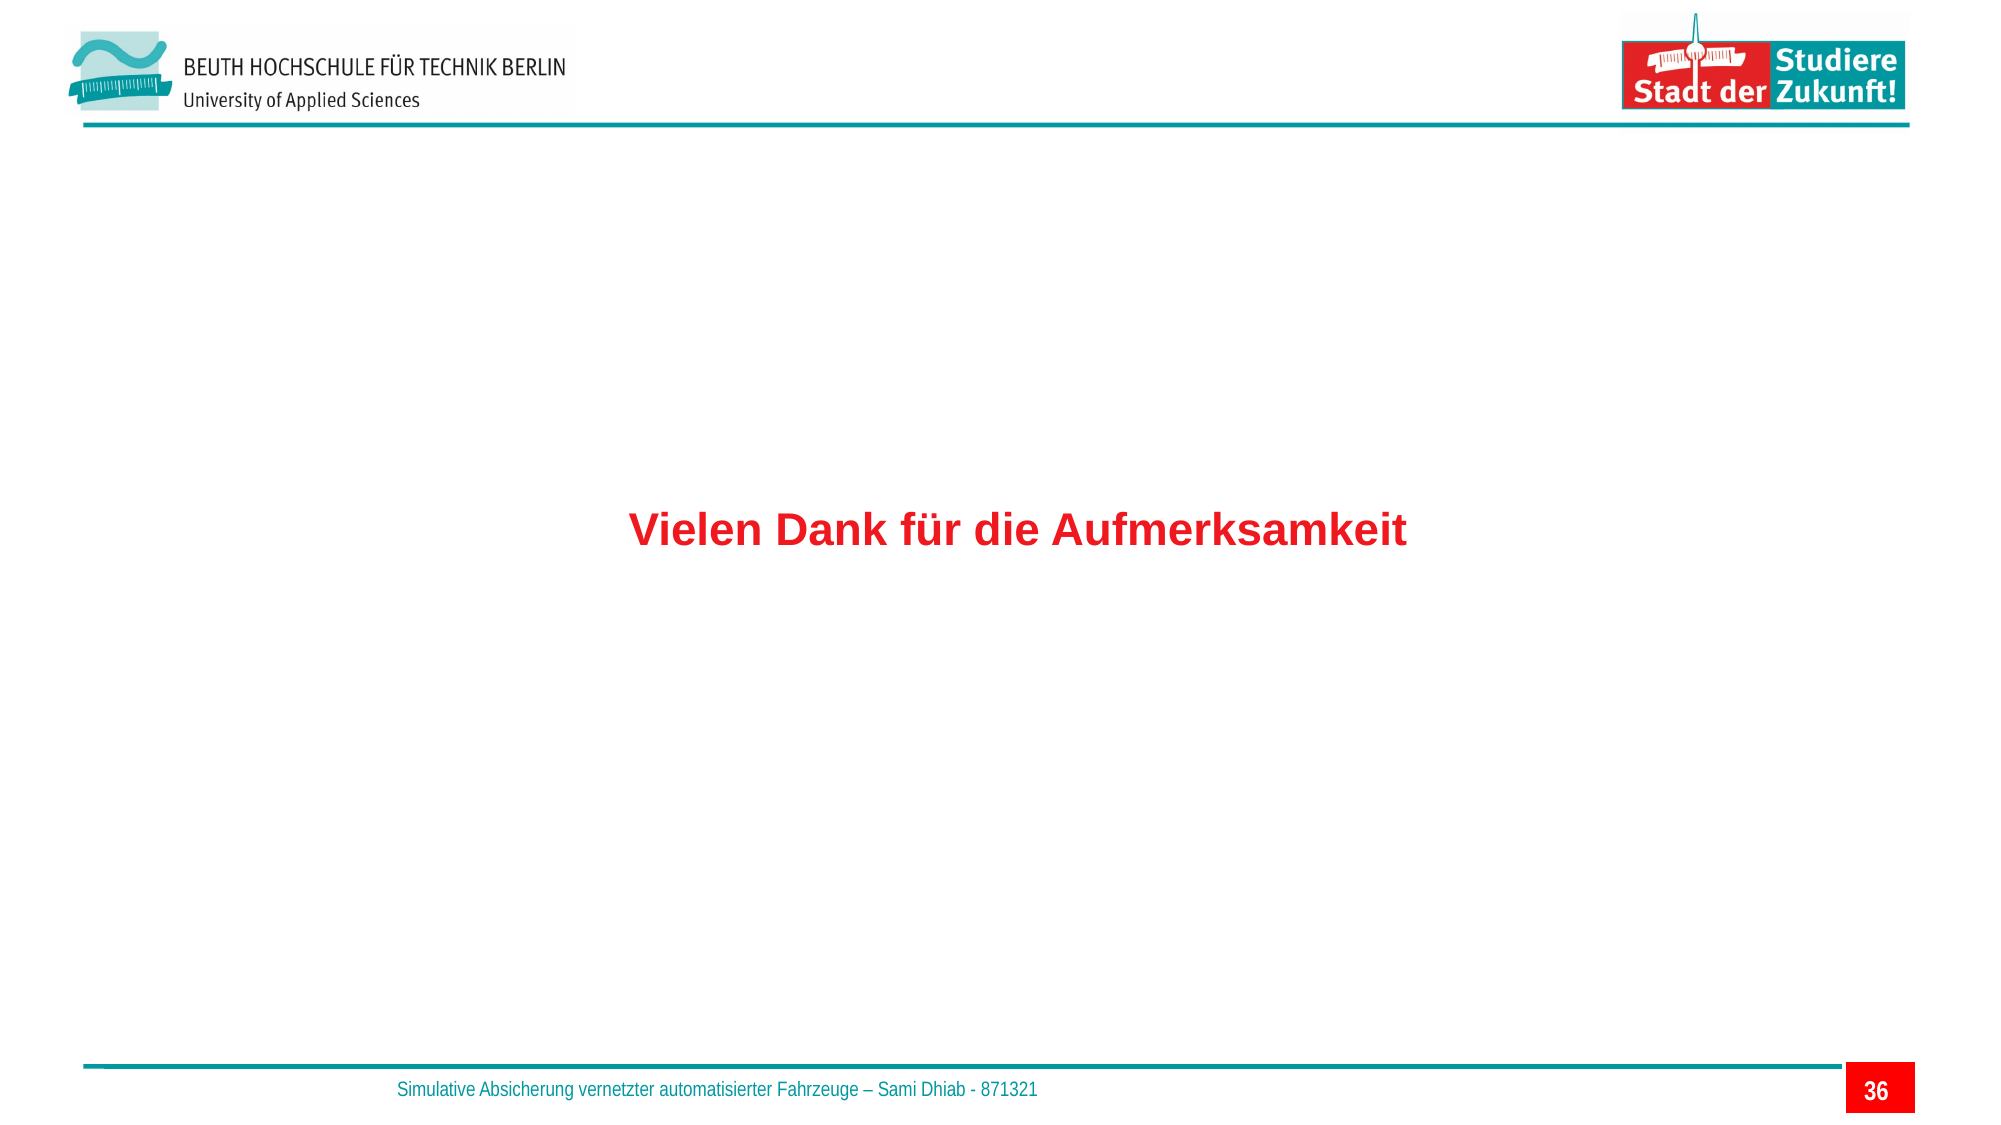

Vielen Dank für die Aufmerksamkeit
36
 Simulative Absicherung vernetzter automatisierter Fahrzeuge – Sami Dhiab - 871321